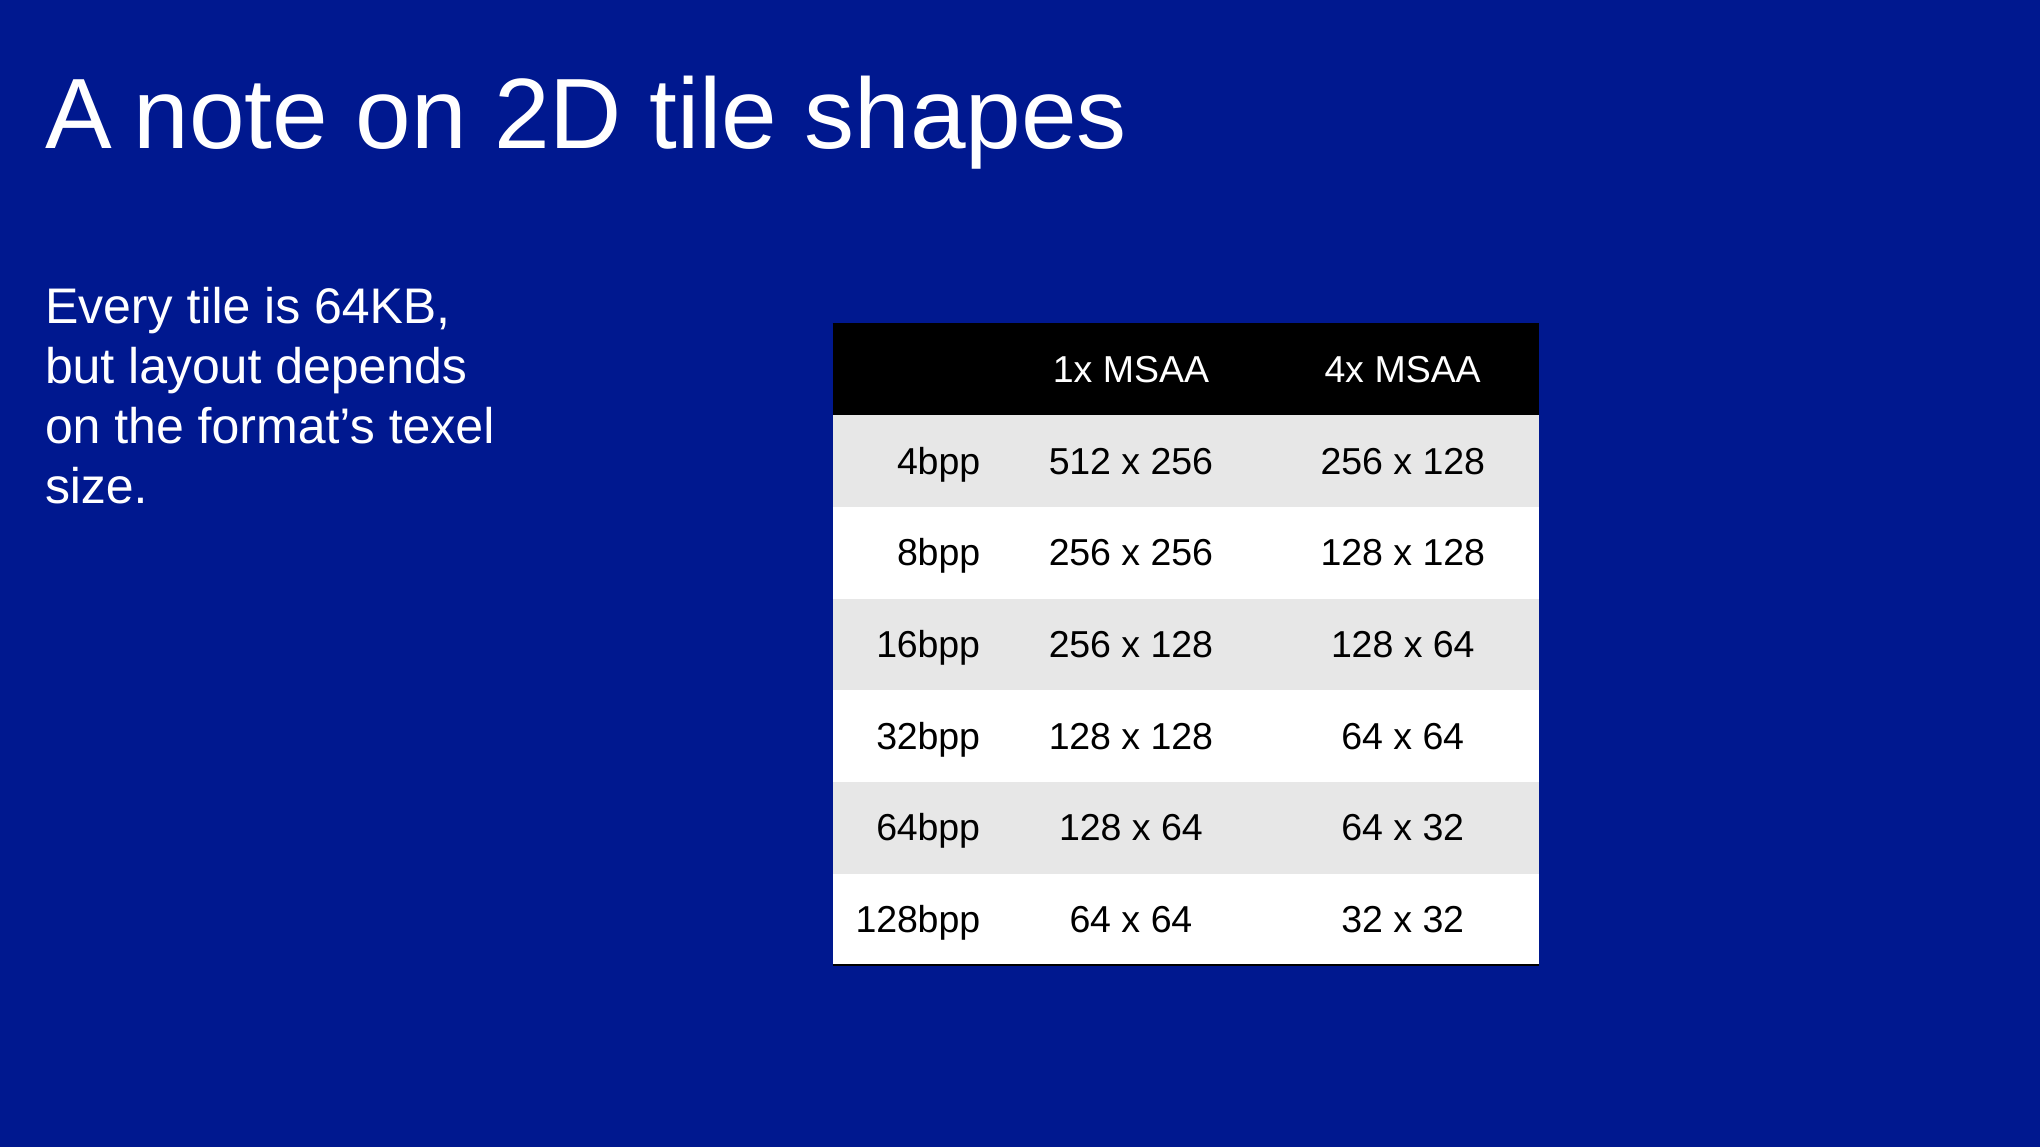

# A note on 2D tile shapes
Every tile is 64KB, but layout depends on the format’s texel size.
|  | 1x MSAA | 4x MSAA |
| --- | --- | --- |
| 4bpp | 512 x 256 | 256 x 128 |
| 8bpp | 256 x 256 | 128 x 128 |
| 16bpp | 256 x 128 | 128 x 64 |
| 32bpp | 128 x 128 | 64 x 64 |
| 64bpp | 128 x 64 | 64 x 32 |
| 128bpp | 64 x 64 | 32 x 32 |